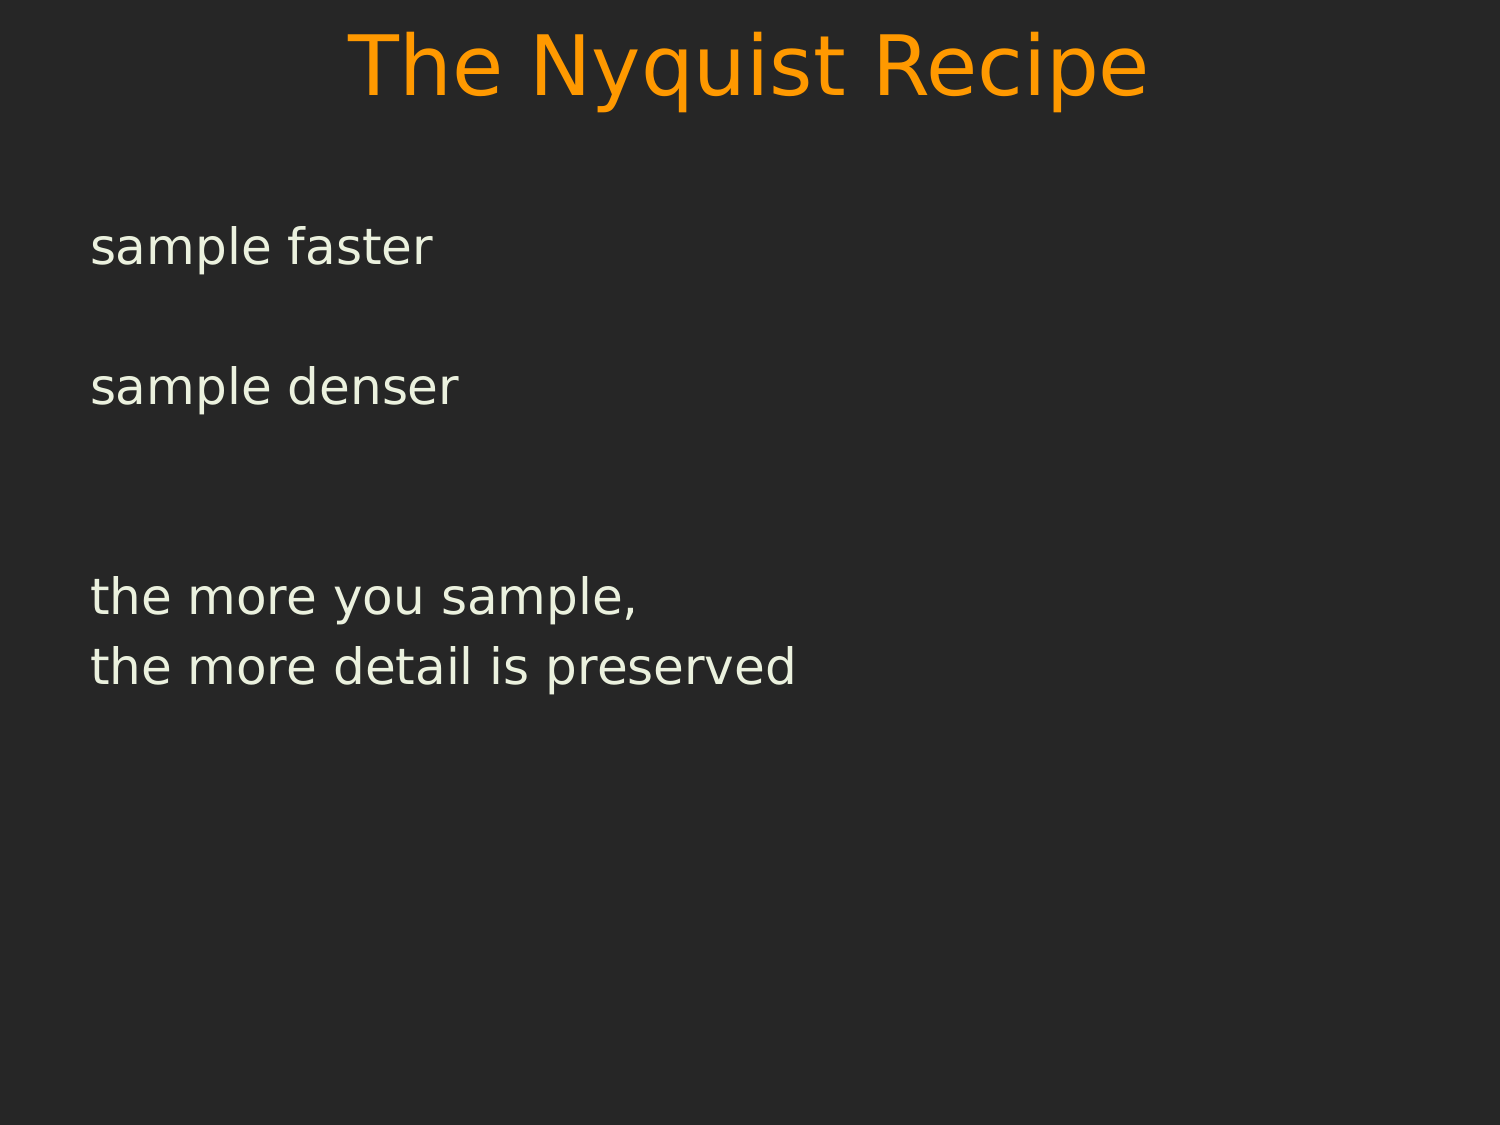

# The Nyquist Recipe

sample faster

sample denser

the more you sample,
the more detail is preserved